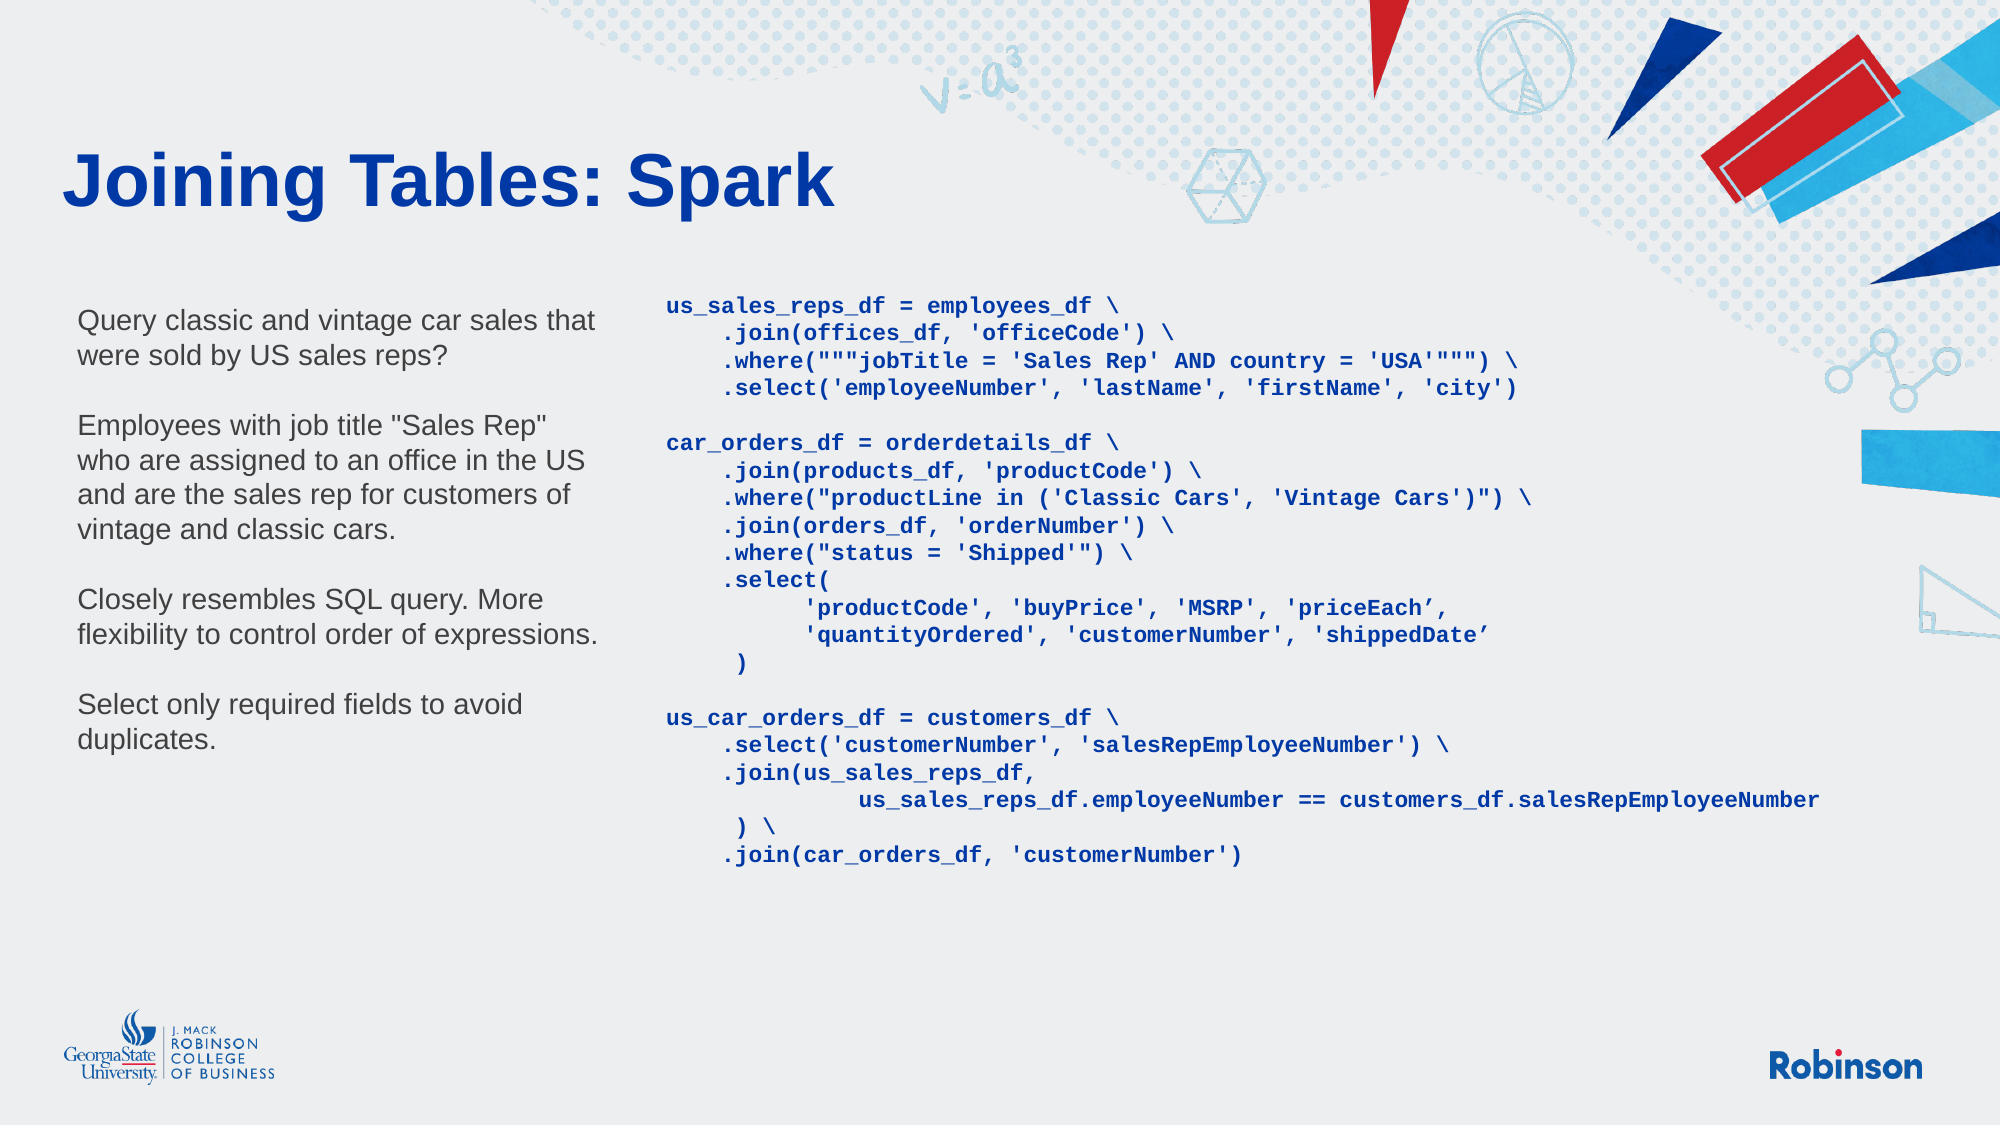

# Joining Tables: Spark
us_sales_reps_df = employees_df \
    .join(offices_df, 'officeCode') \
    .where("""jobTitle = 'Sales Rep' AND country = 'USA'""") \
    .select('employeeNumber', 'lastName', 'firstName', 'city')

car_orders_df = orderdetails_df \
    .join(products_df, 'productCode') \
    .where("productLine in ('Classic Cars', 'Vintage Cars')") \
    .join(orders_df, 'orderNumber') \
    .where("status = 'Shipped'") \
    .select(
          'productCode', 'buyPrice', 'MSRP', 'priceEach’,
          'quantityOrdered', 'customerNumber', 'shippedDate’
     )

us_car_orders_df = customers_df \
    .select('customerNumber', 'salesRepEmployeeNumber') \
    .join(us_sales_reps_df,
              us_sales_reps_df.employeeNumber == customers_df.salesRepEmployeeNumber
     ) \
    .join(car_orders_df, 'customerNumber')
Query classic and vintage car sales that were sold by US sales reps?

Employees with job title "Sales Rep" who are assigned to an office in the US and are the sales rep for customers of vintage and classic cars.

Closely resembles SQL query. More flexibility to control order of expressions.

Select only required fields to avoid duplicates.